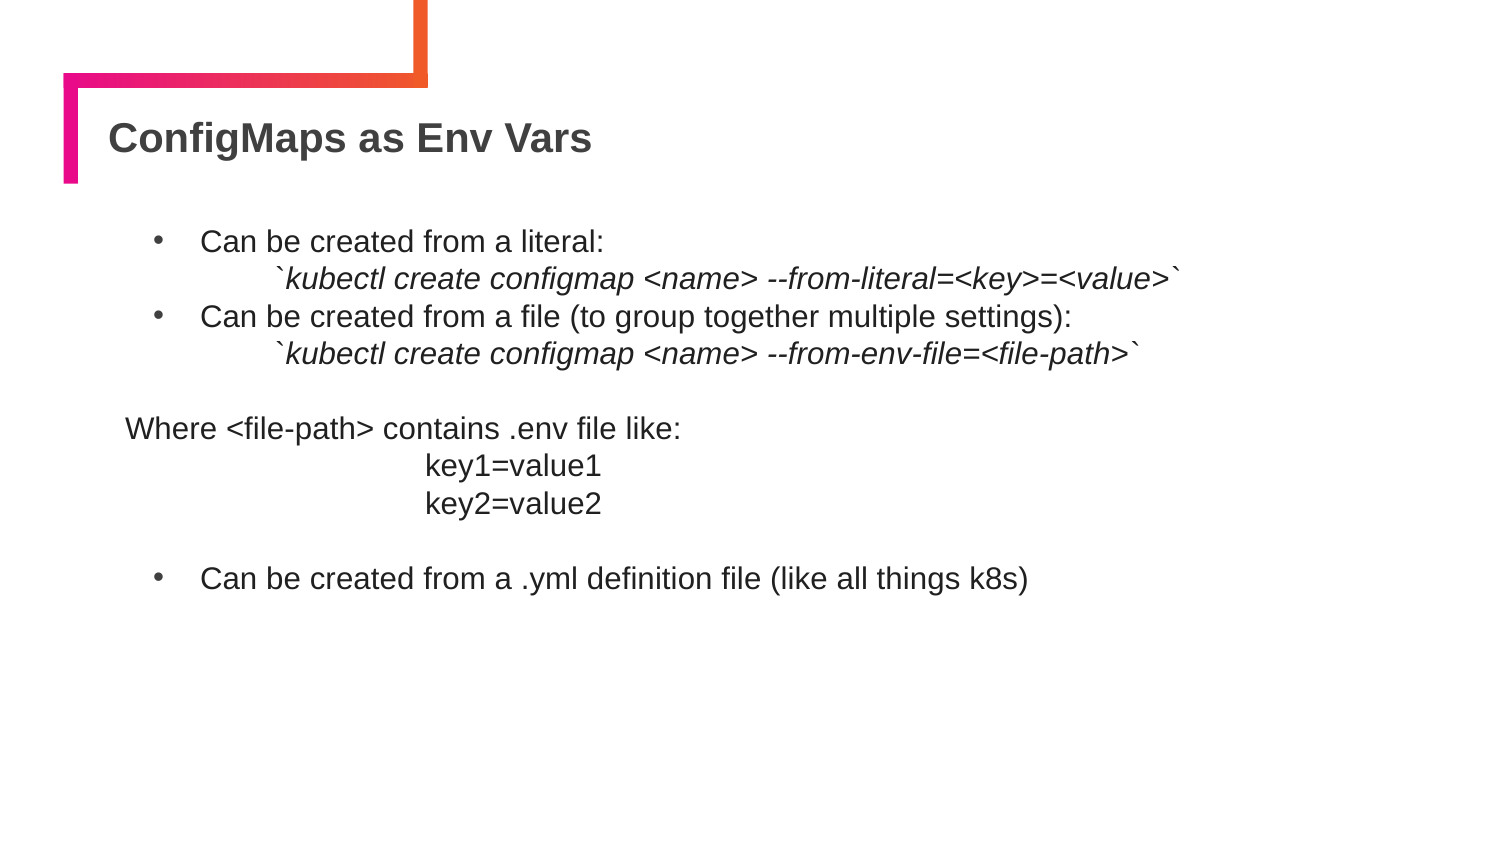

# ConfigMaps as Env Vars
Can be created from a literal:
	`kubectl create configmap <name> --from-literal=<key>=<value>`
Can be created from a file (to group together multiple settings):
	`kubectl create configmap <name> --from-env-file=<file-path>`
Where <file-path> contains .env file like:
		key1=value1
		key2=value2
Can be created from a .yml definition file (like all things k8s)
124